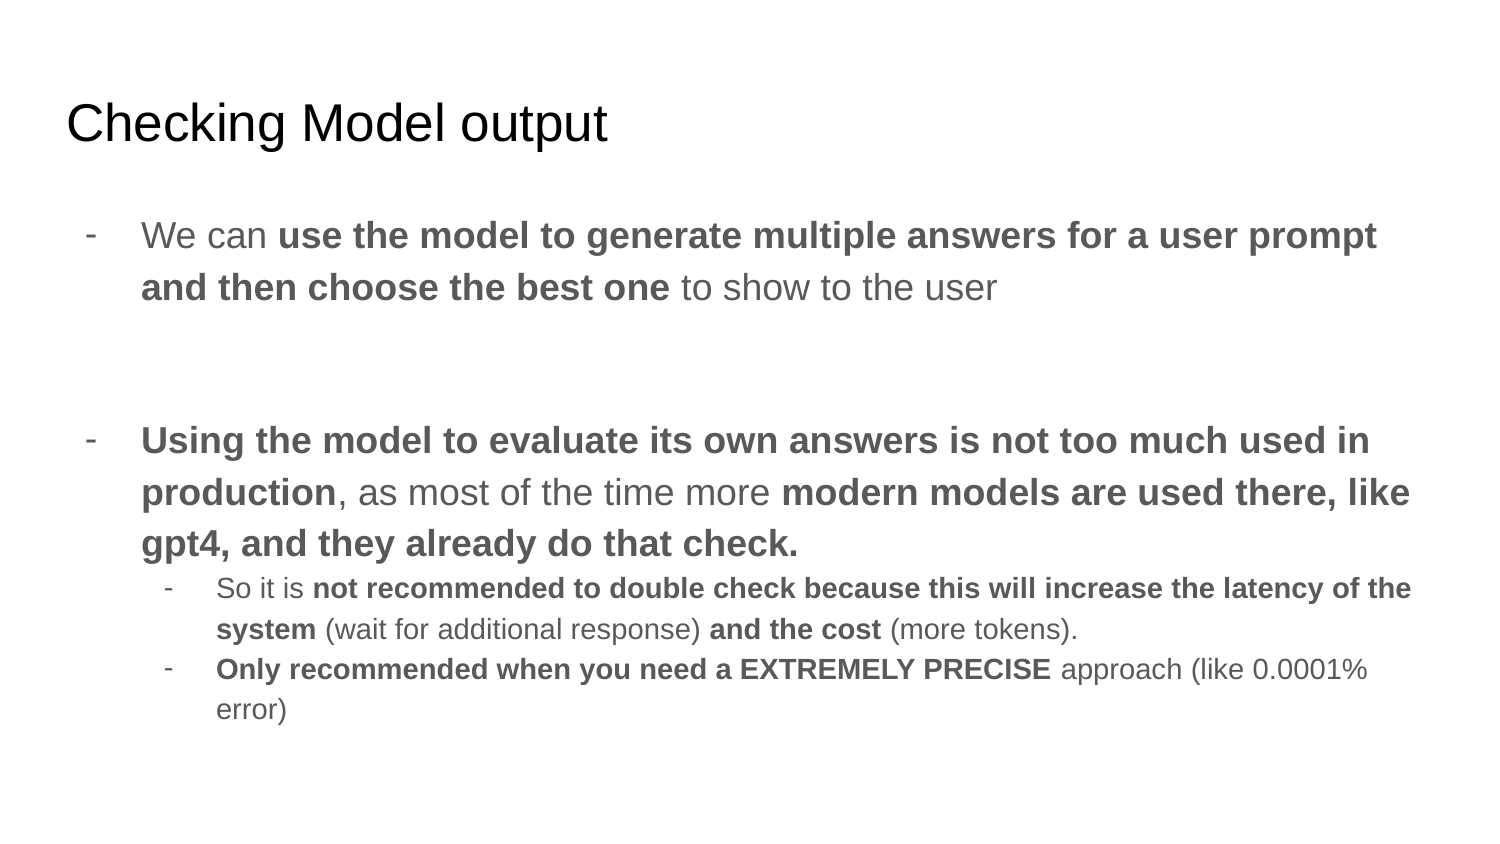

# Checking Model output

We can use the model to generate multiple answers for a user prompt and then choose the best one to show to the user

Using the model to evaluate its own answers is not too much used in production, as most of the time more modern models are used there, like gpt4, and they already do that check.
So it is not recommended to double check because this will increase the latency of the system (wait for additional response) and the cost (more tokens).
Only recommended when you need a EXTREMELY PRECISE approach (like 0.0001% error)